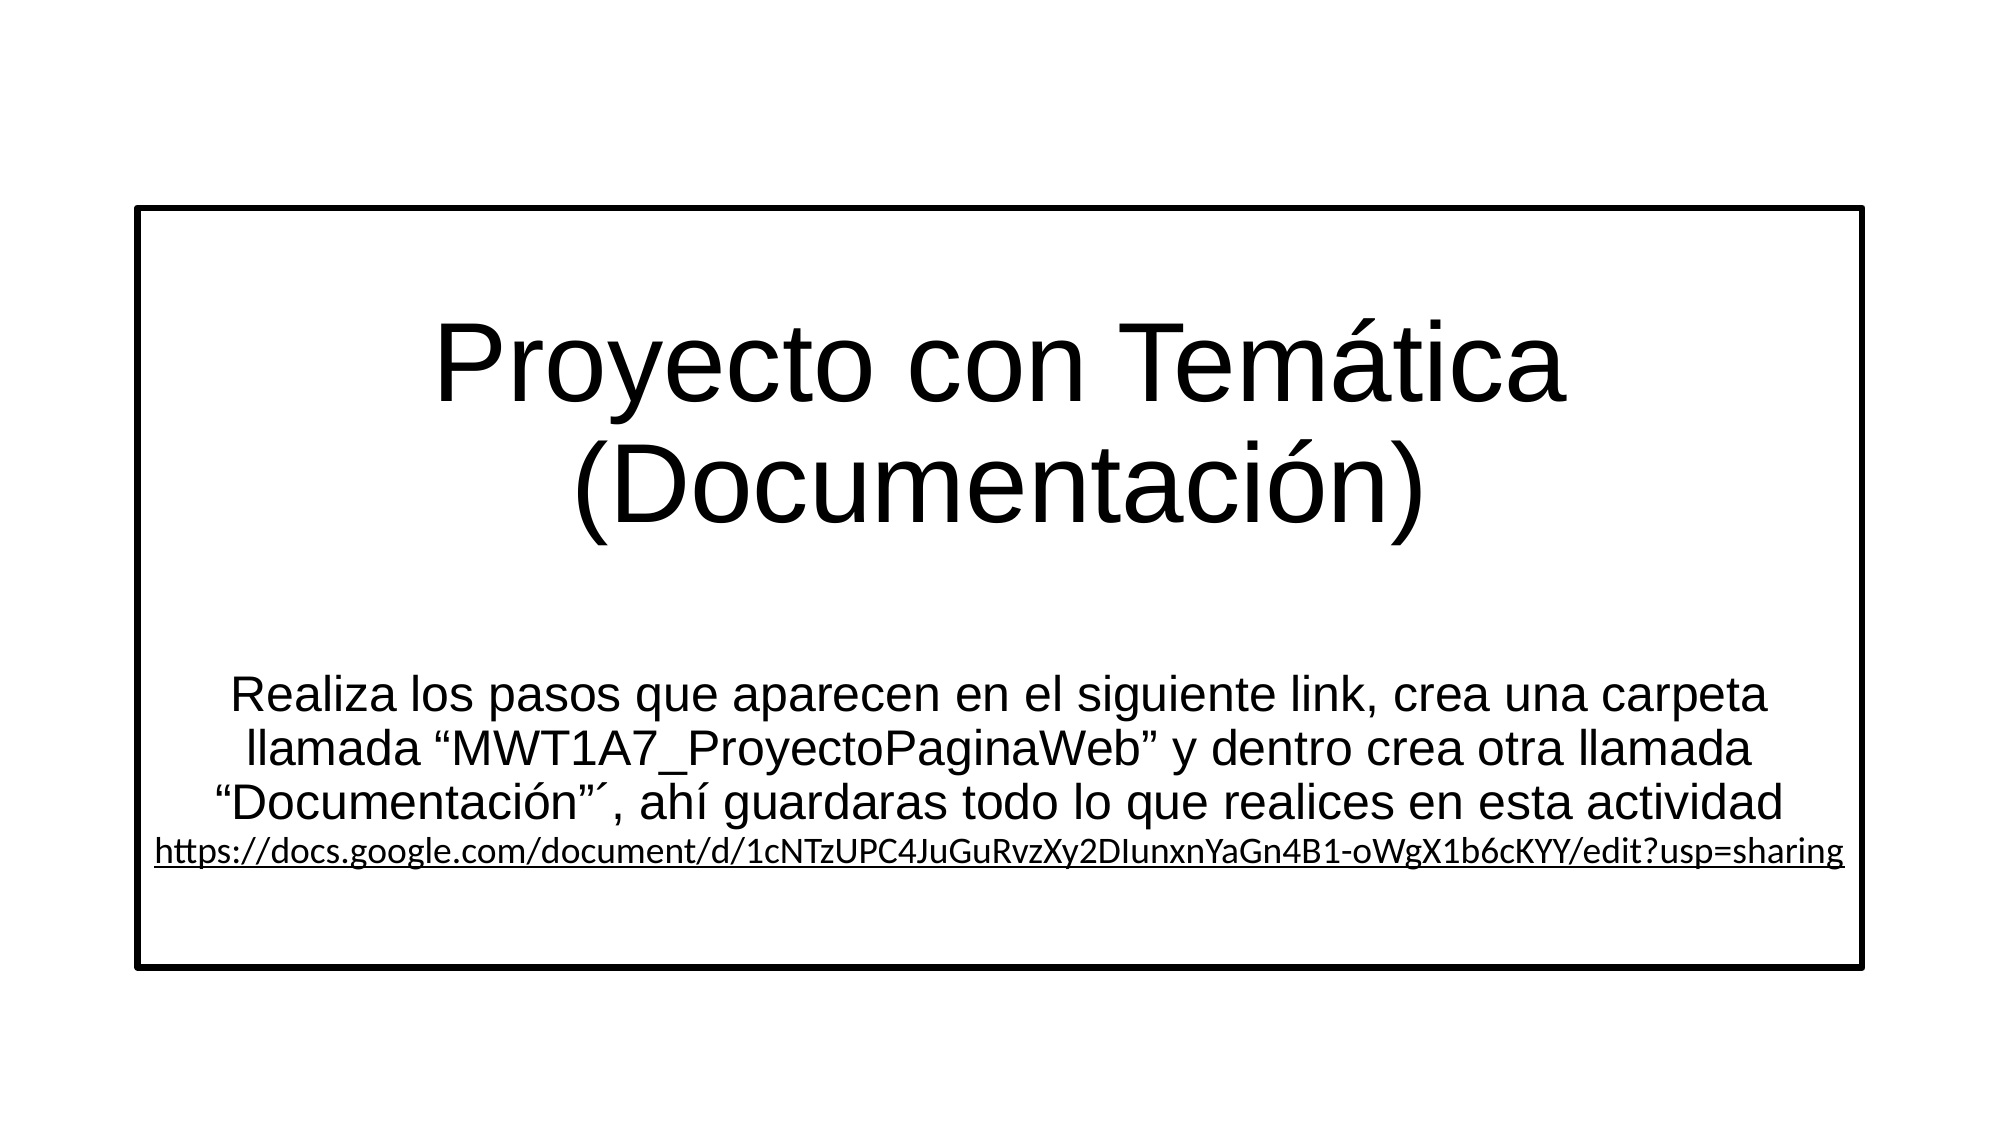

Proyecto con Temática (Documentación)

Realiza los pasos que aparecen en el siguiente link, crea una carpeta llamada “MWT1A7_ProyectoPaginaWeb” y dentro crea otra llamada “Documentación”´, ahí guardaras todo lo que realices en esta actividad
https://docs.google.com/document/d/1cNTzUPC4JuGuRvzXy2DIunxnYaGn4B1-oWgX1b6cKYY/edit?usp=sharing